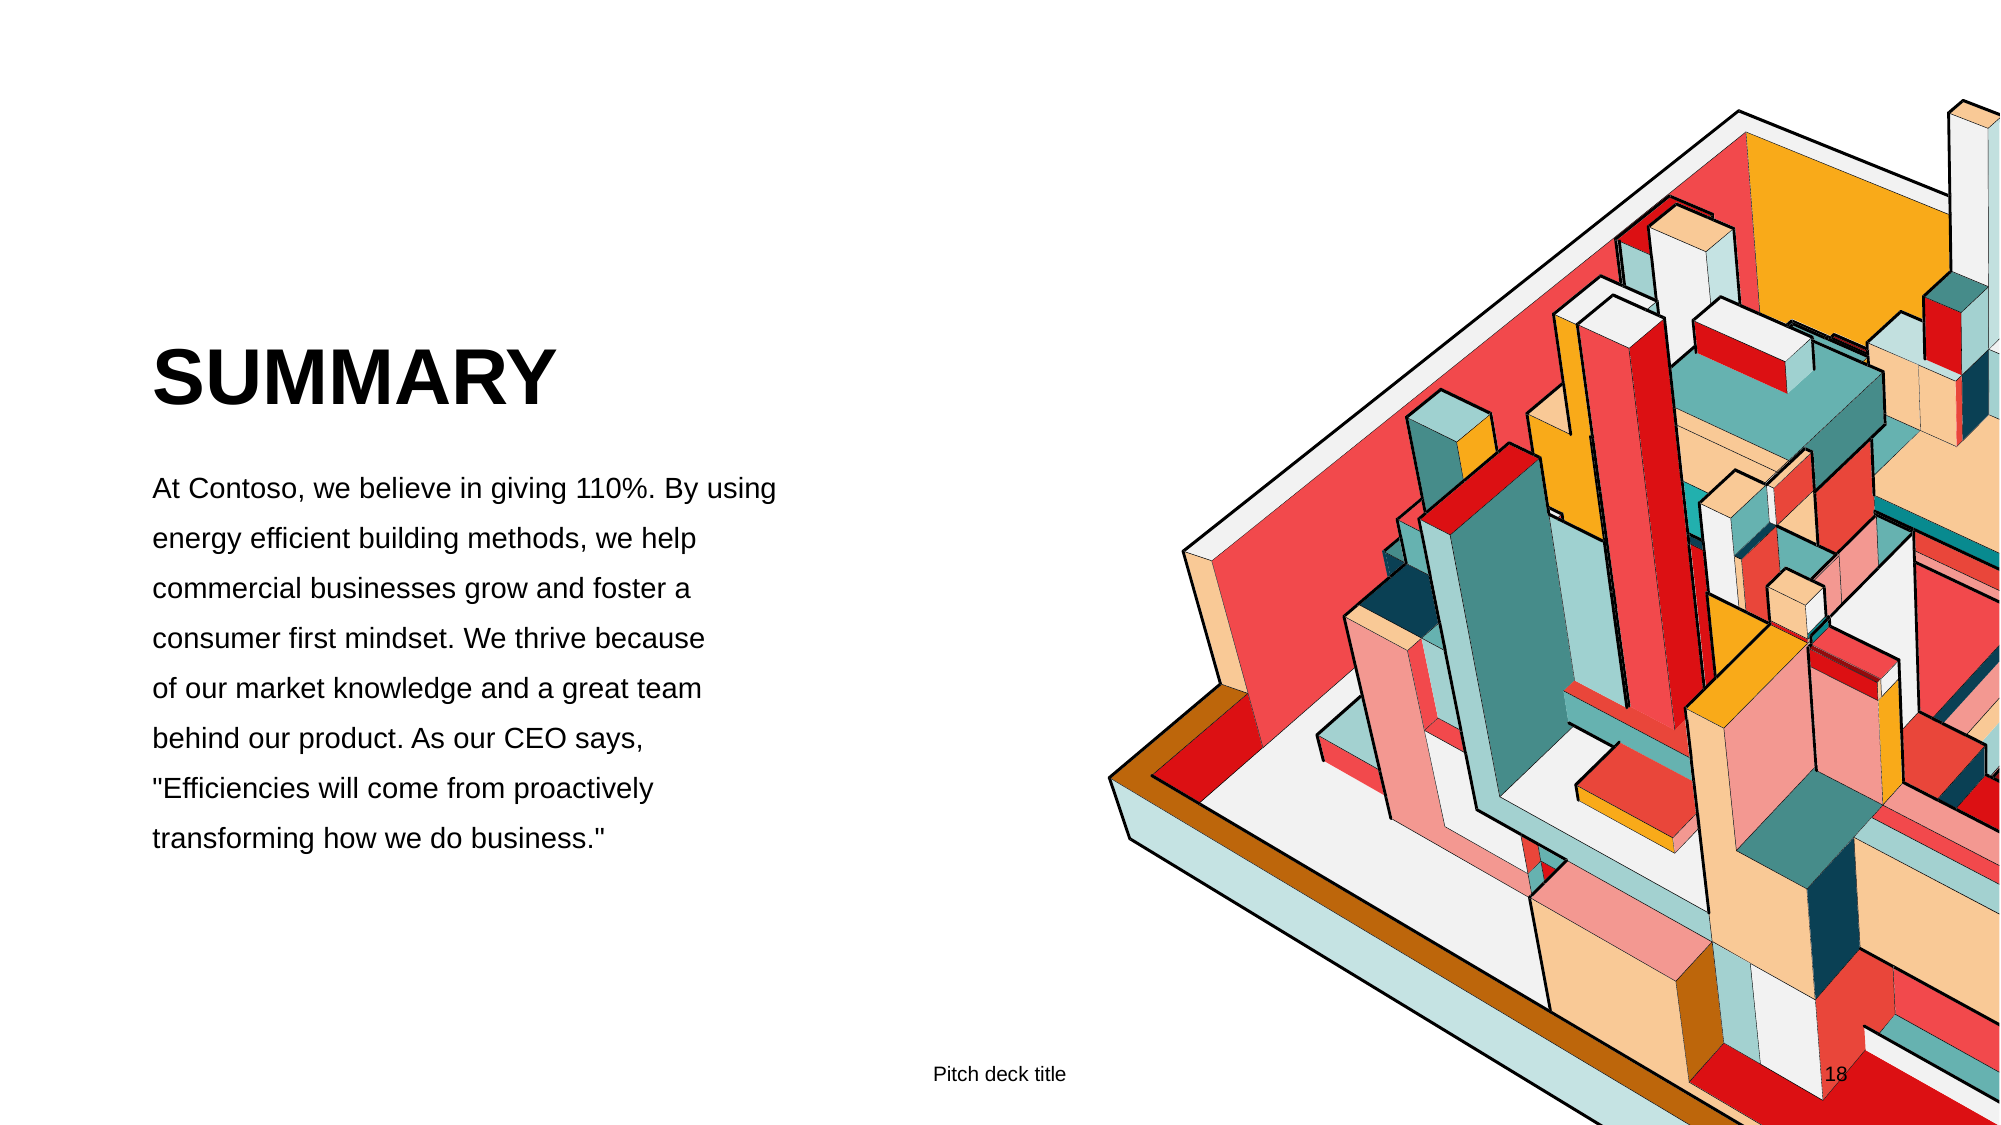

# SUMMARY
At Contoso, we believe in giving 110%. By using
energy efficient building methods, we help
commercial businesses grow and foster a
consumer first mindset. We thrive because
of our market knowledge and a great team
behind our product. As our CEO says,
"Efficiencies will come from proactively
transforming how we do business."
Pitch deck title
18